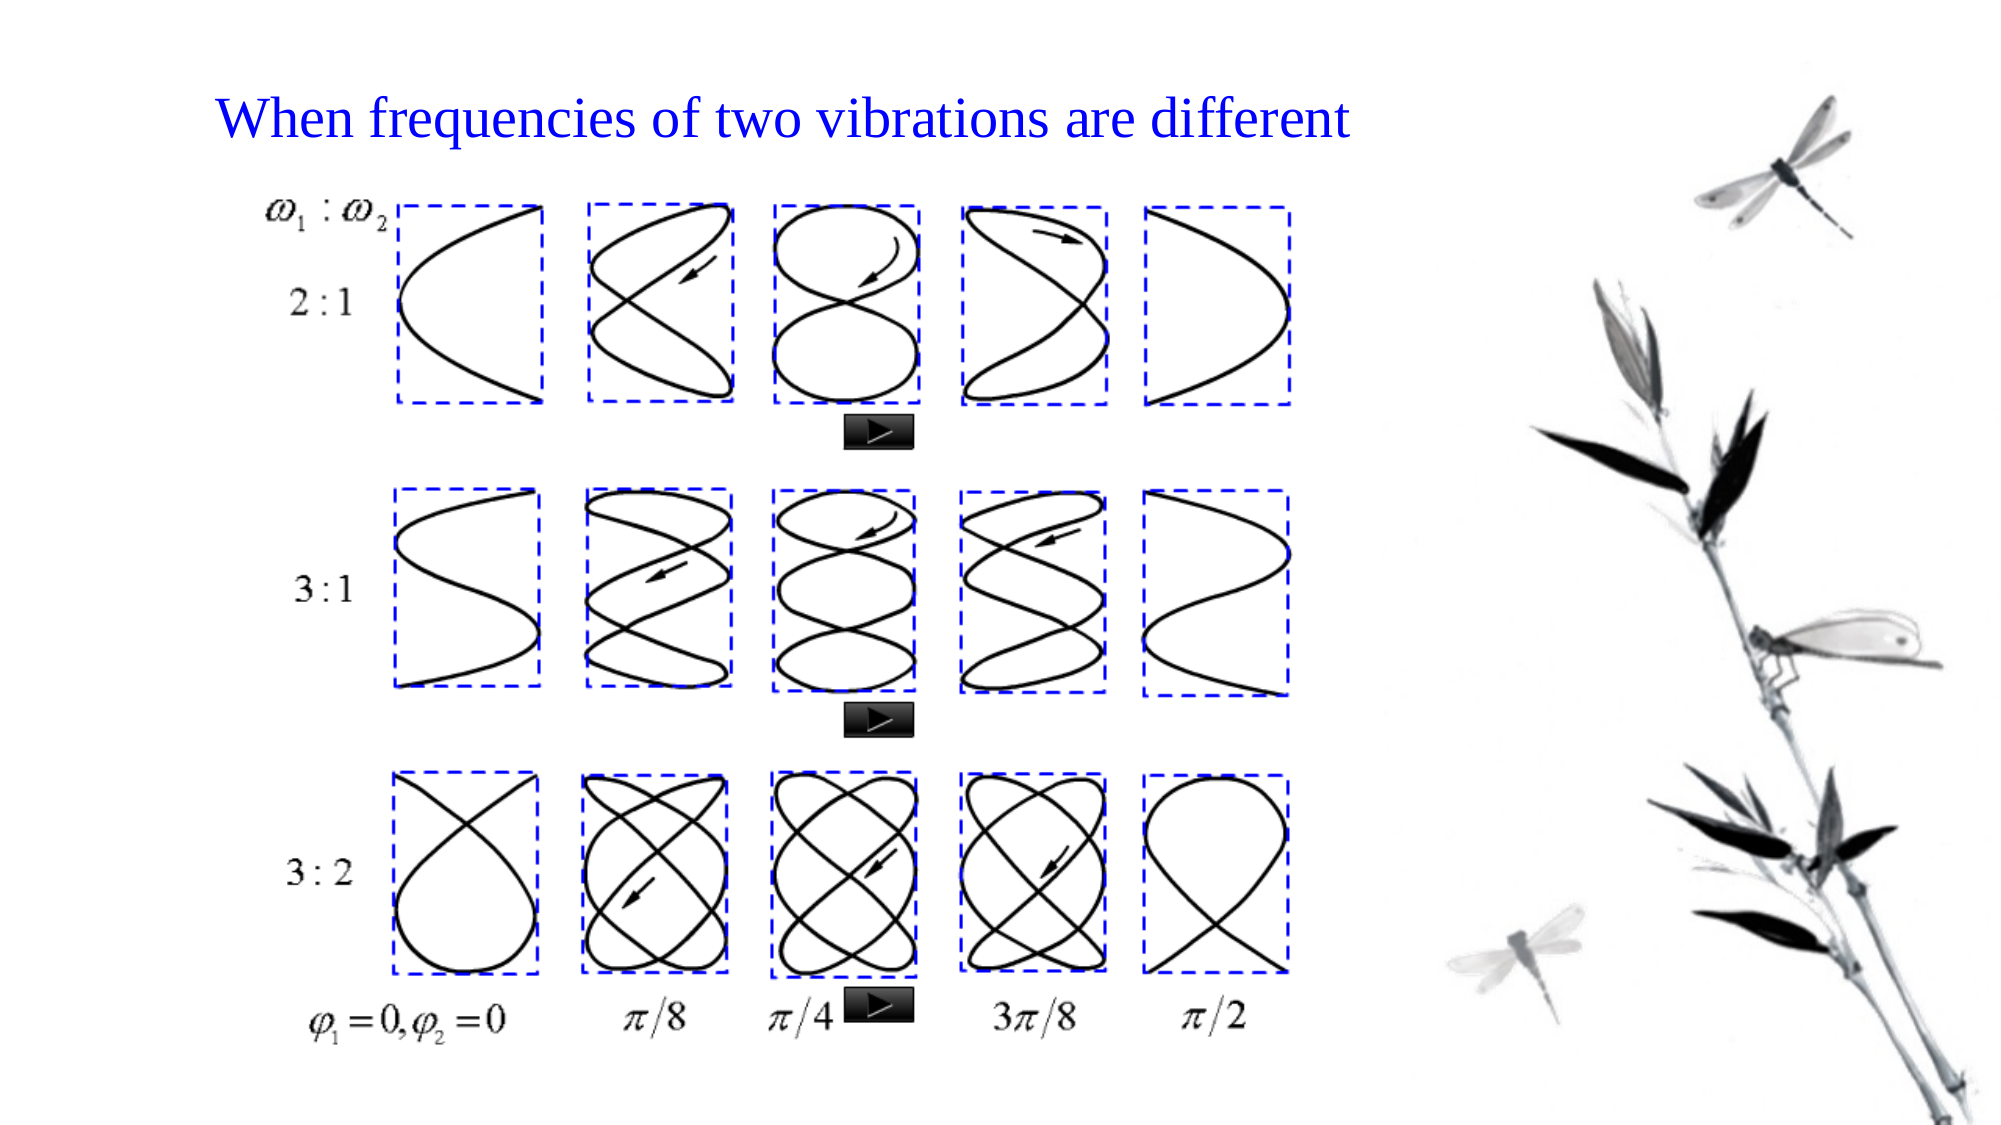

When frequencies of two vibrations are different